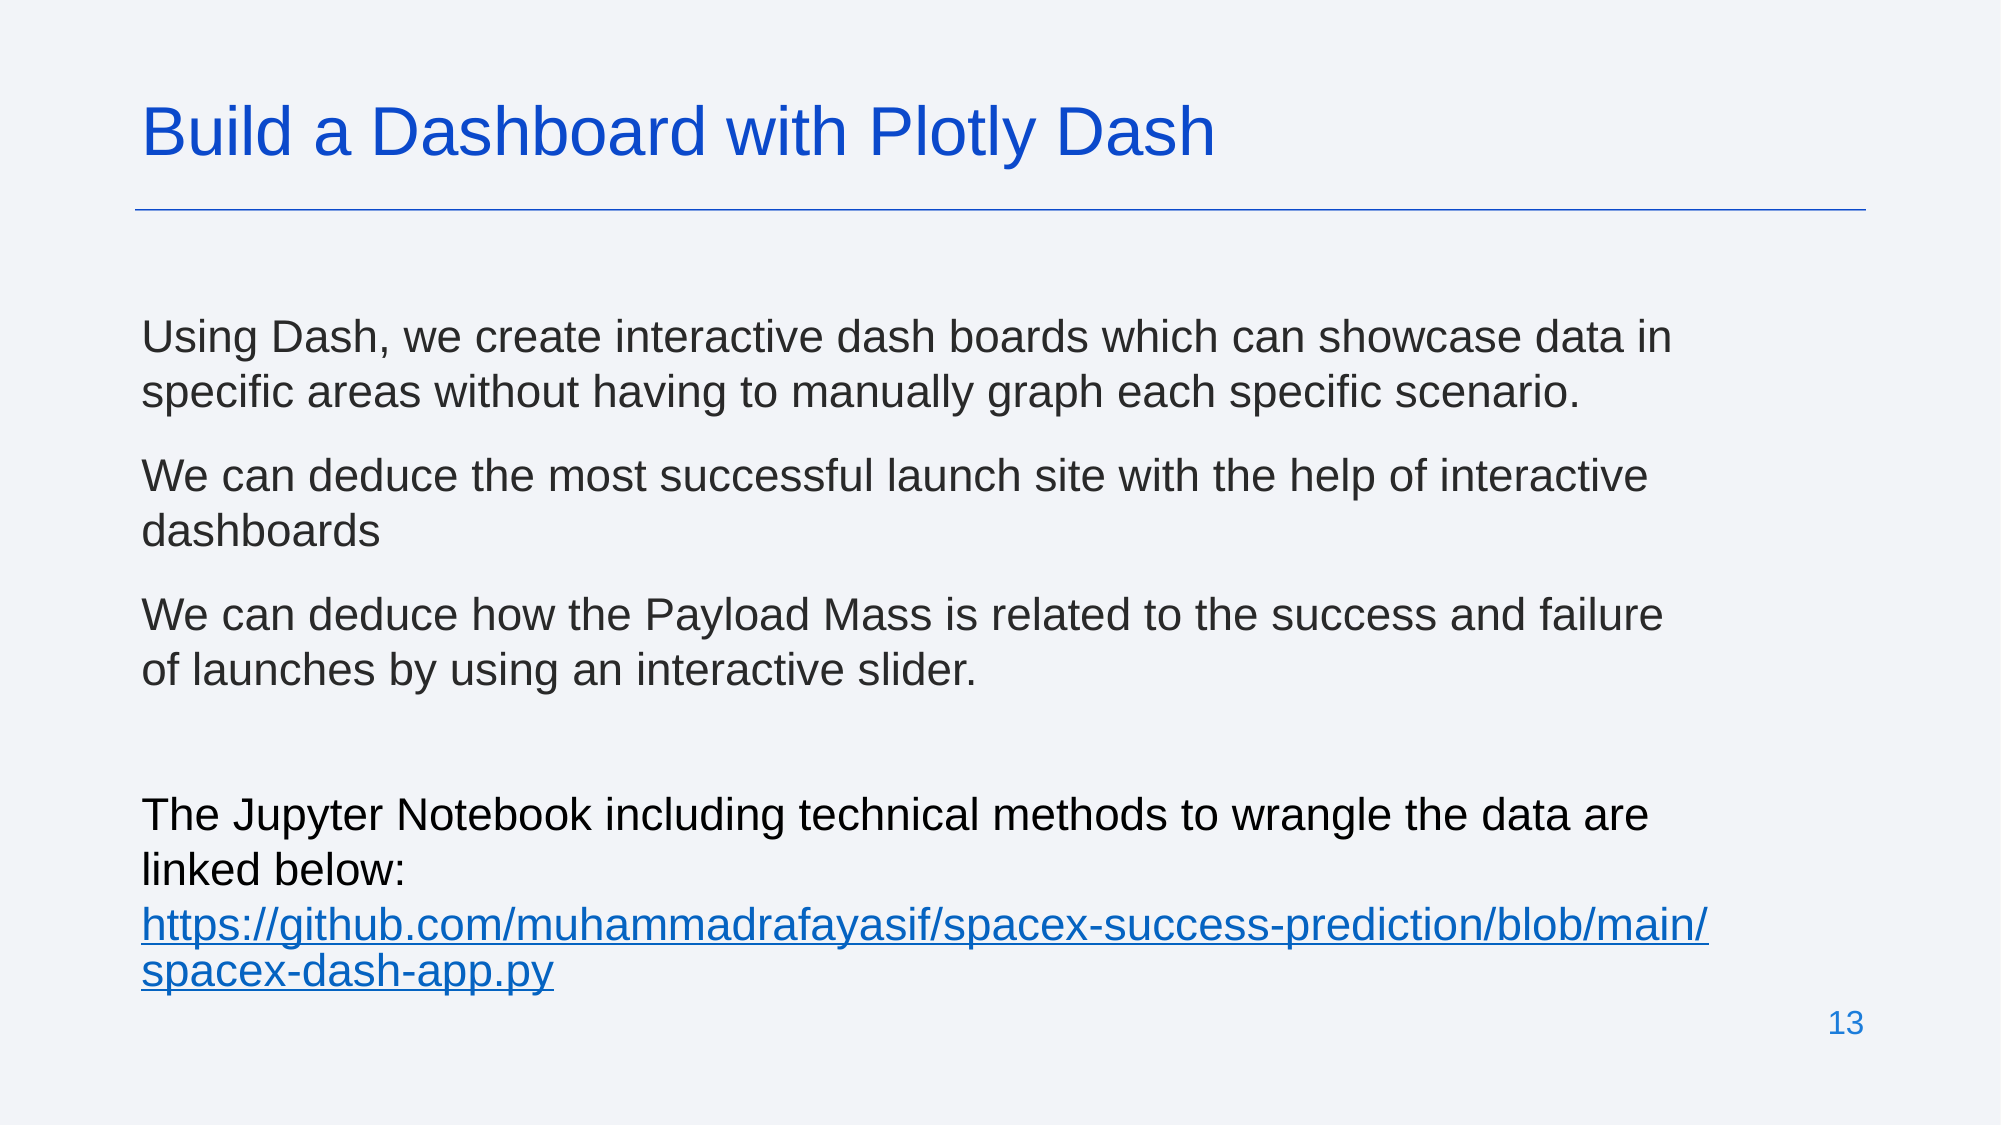

Build a Dashboard with Plotly Dash
Using Dash, we create interactive dash boards which can showcase data in specific areas without having to manually graph each specific scenario.
We can deduce the most successful launch site with the help of interactive dashboards
We can deduce how the Payload Mass is related to the success and failure of launches by using an interactive slider.

The Jupyter Notebook including technical methods to wrangle the data are linked below:                                                    https://github.com/muhammadrafayasif/spacex-success-prediction/blob/main/spacex-dash-app.py

13